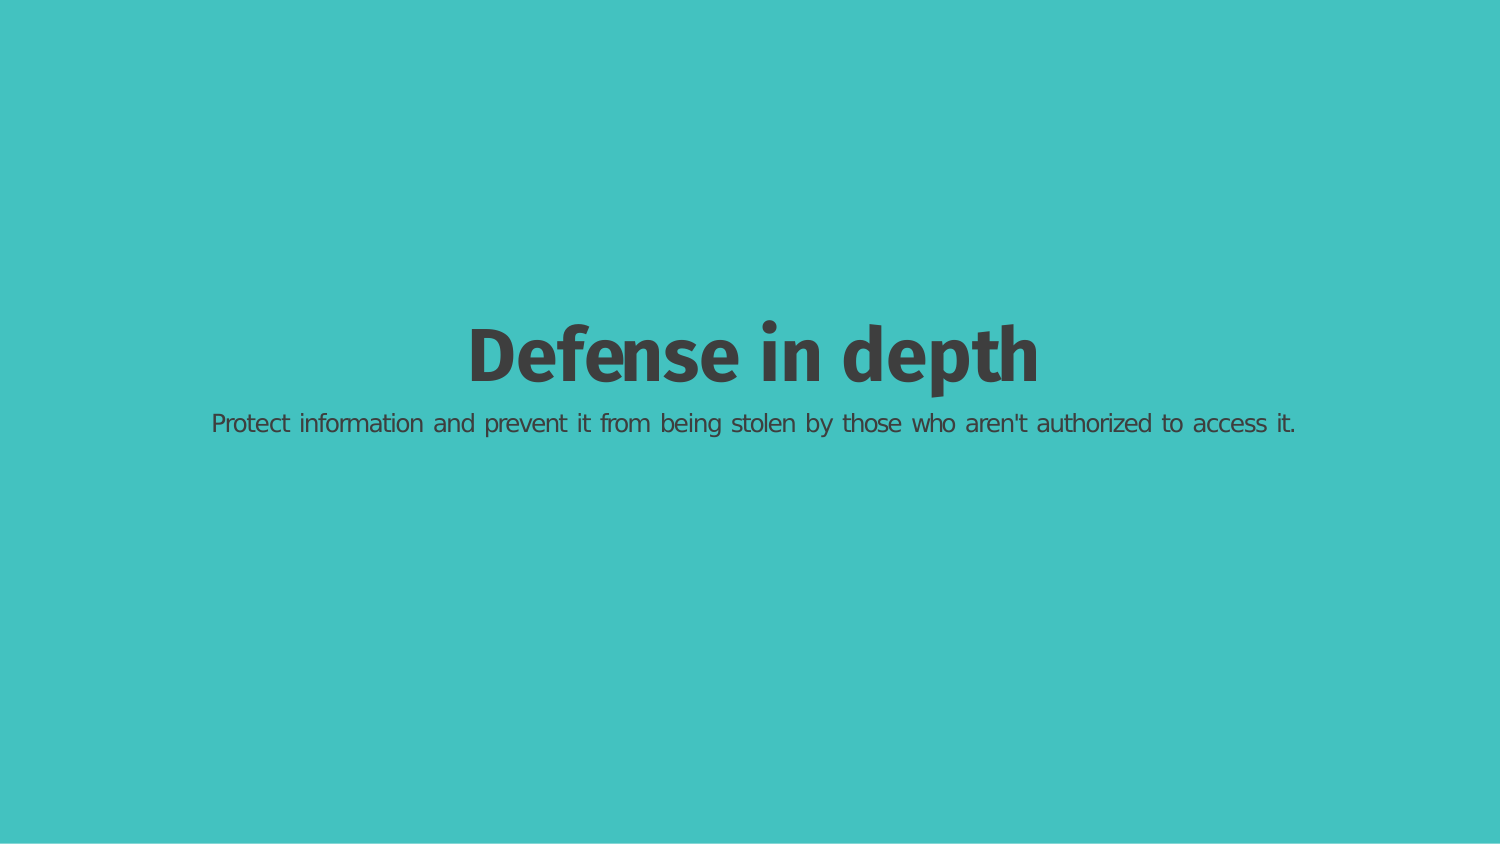

# Defense in depth
Protect information and prevent it from being stolen by those who aren't authorized to access it.